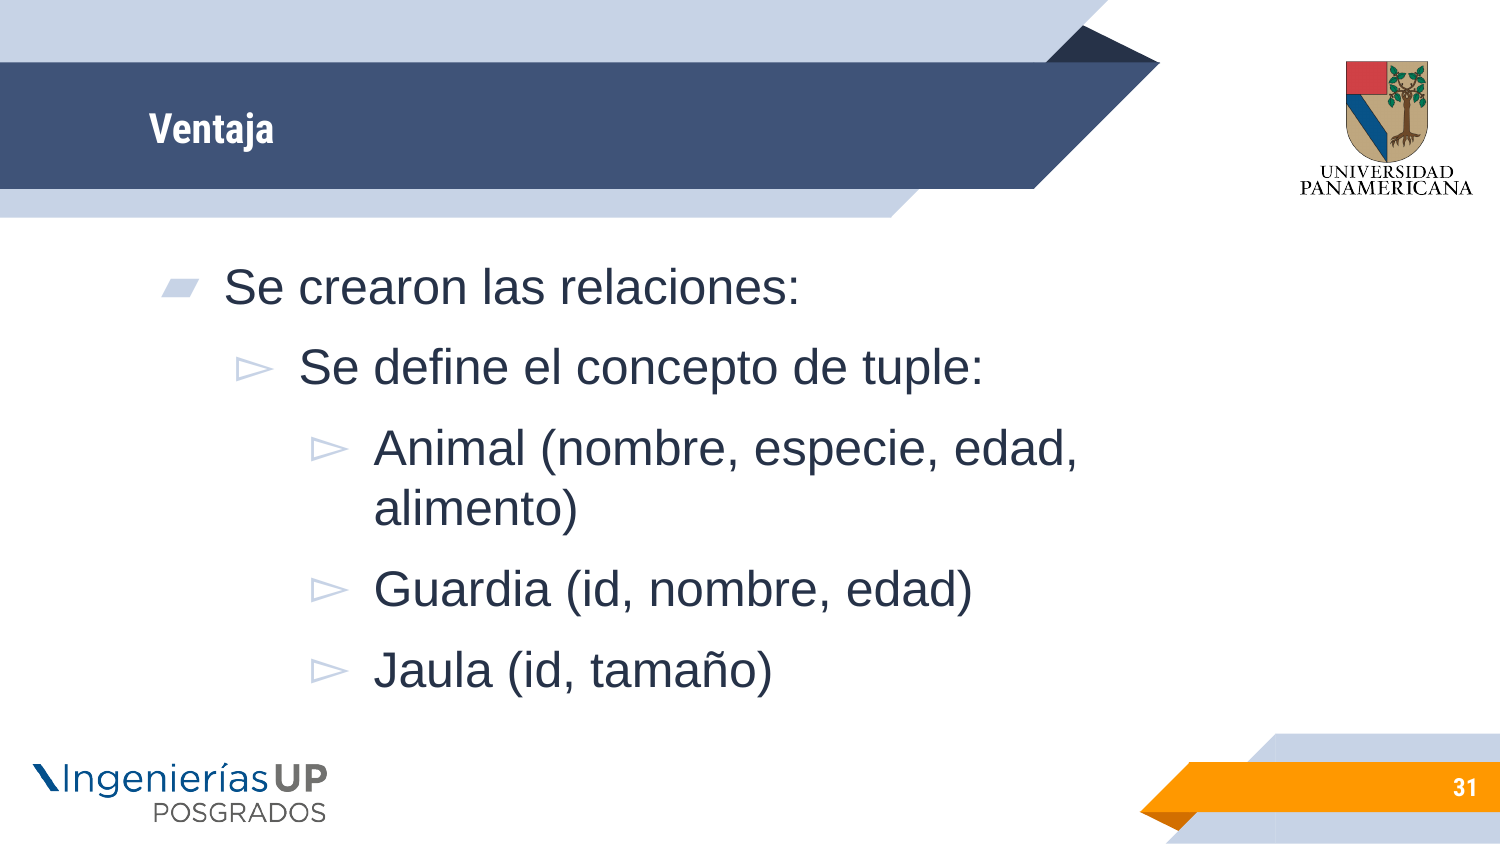

# Ventaja
Se crearon las relaciones:
Se define el concepto de tuple:
Animal (nombre, especie, edad, alimento)
Guardia (id, nombre, edad)
Jaula (id, tamaño)
31